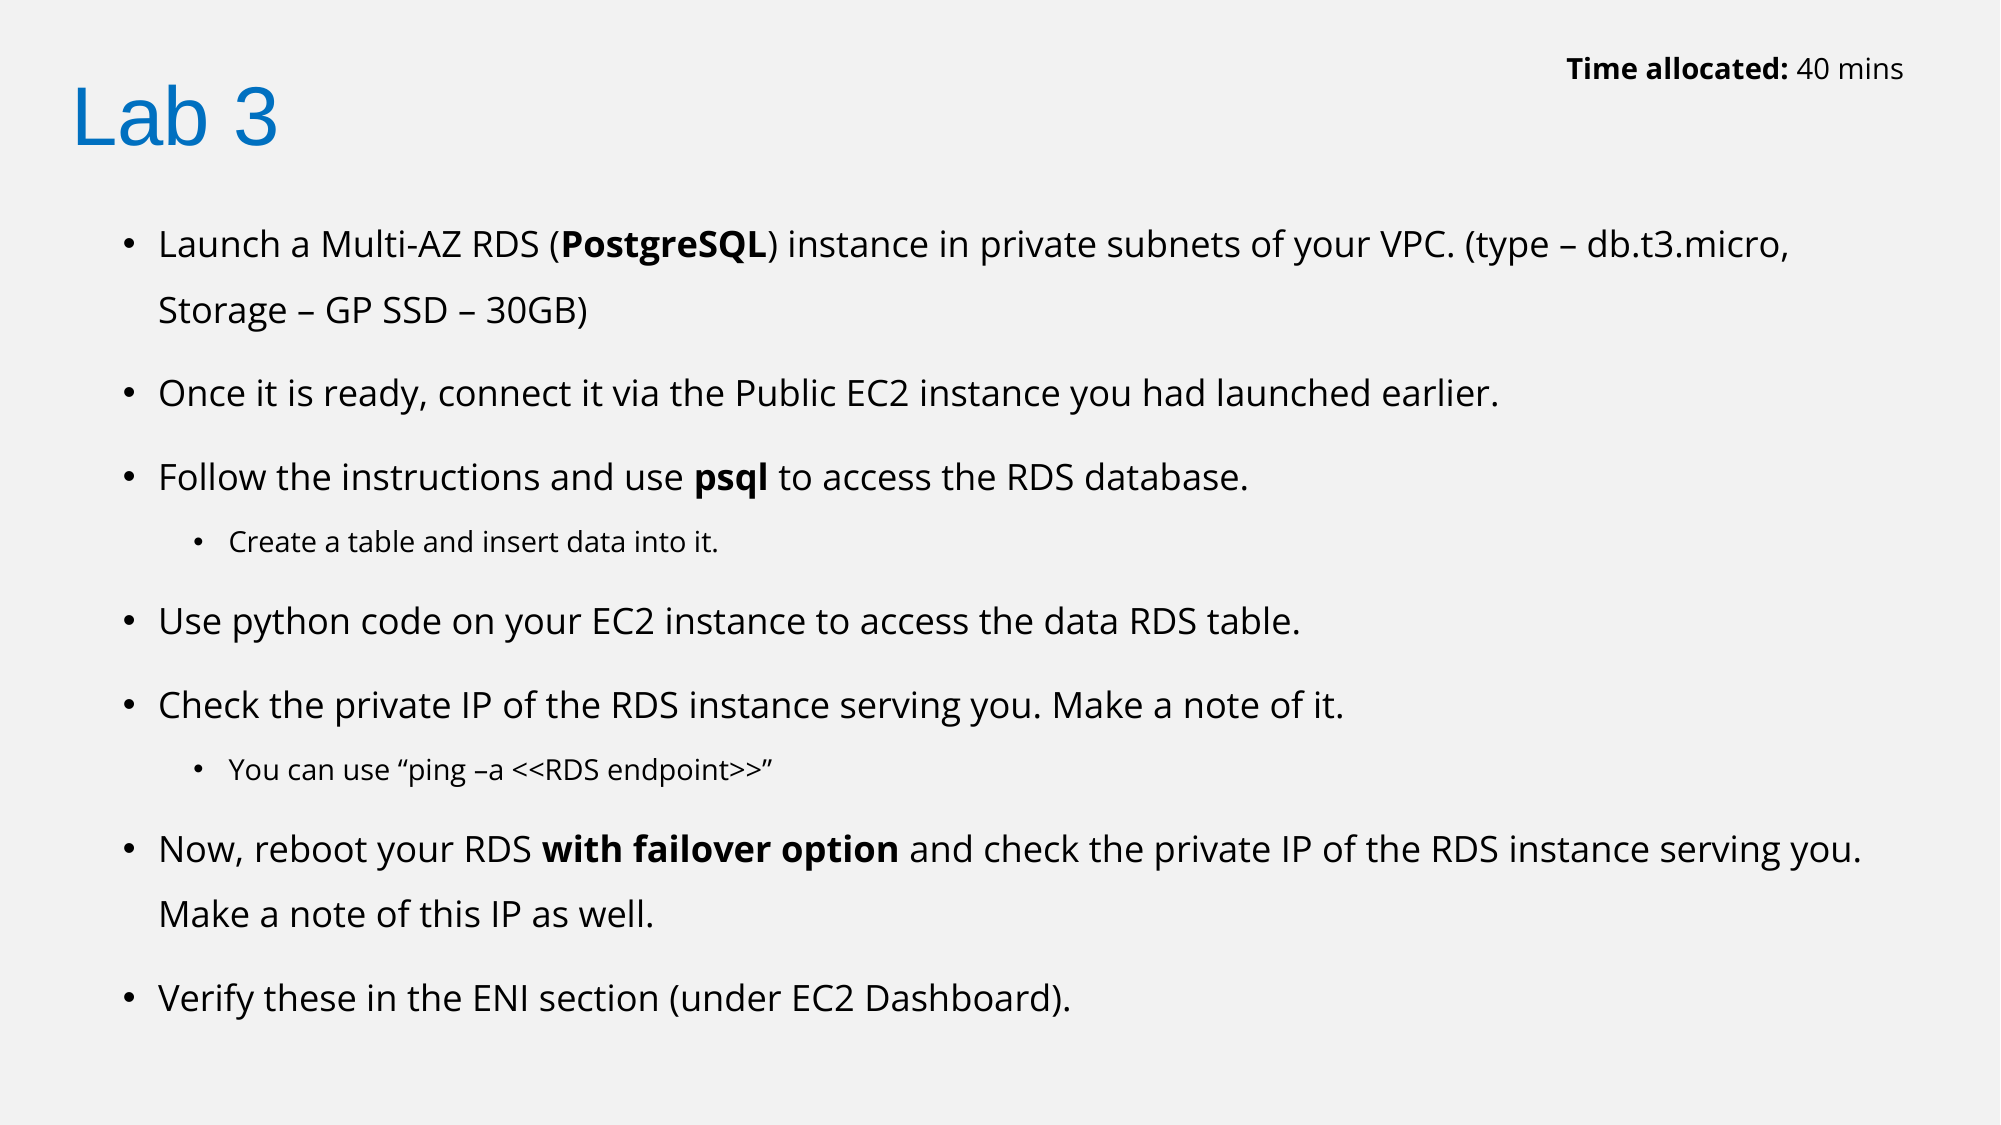

Time allocated: 40 mins
# Lab 3
Launch a Multi-AZ RDS (PostgreSQL) instance in private subnets of your VPC. (type – db.t3.micro, Storage – GP SSD – 30GB)
Once it is ready, connect it via the Public EC2 instance you had launched earlier.
Follow the instructions and use psql to access the RDS database.
Create a table and insert data into it.
Use python code on your EC2 instance to access the data RDS table.
Check the private IP of the RDS instance serving you. Make a note of it.
You can use “ping –a <<RDS endpoint>>”
Now, reboot your RDS with failover option and check the private IP of the RDS instance serving you. Make a note of this IP as well.
Verify these in the ENI section (under EC2 Dashboard).